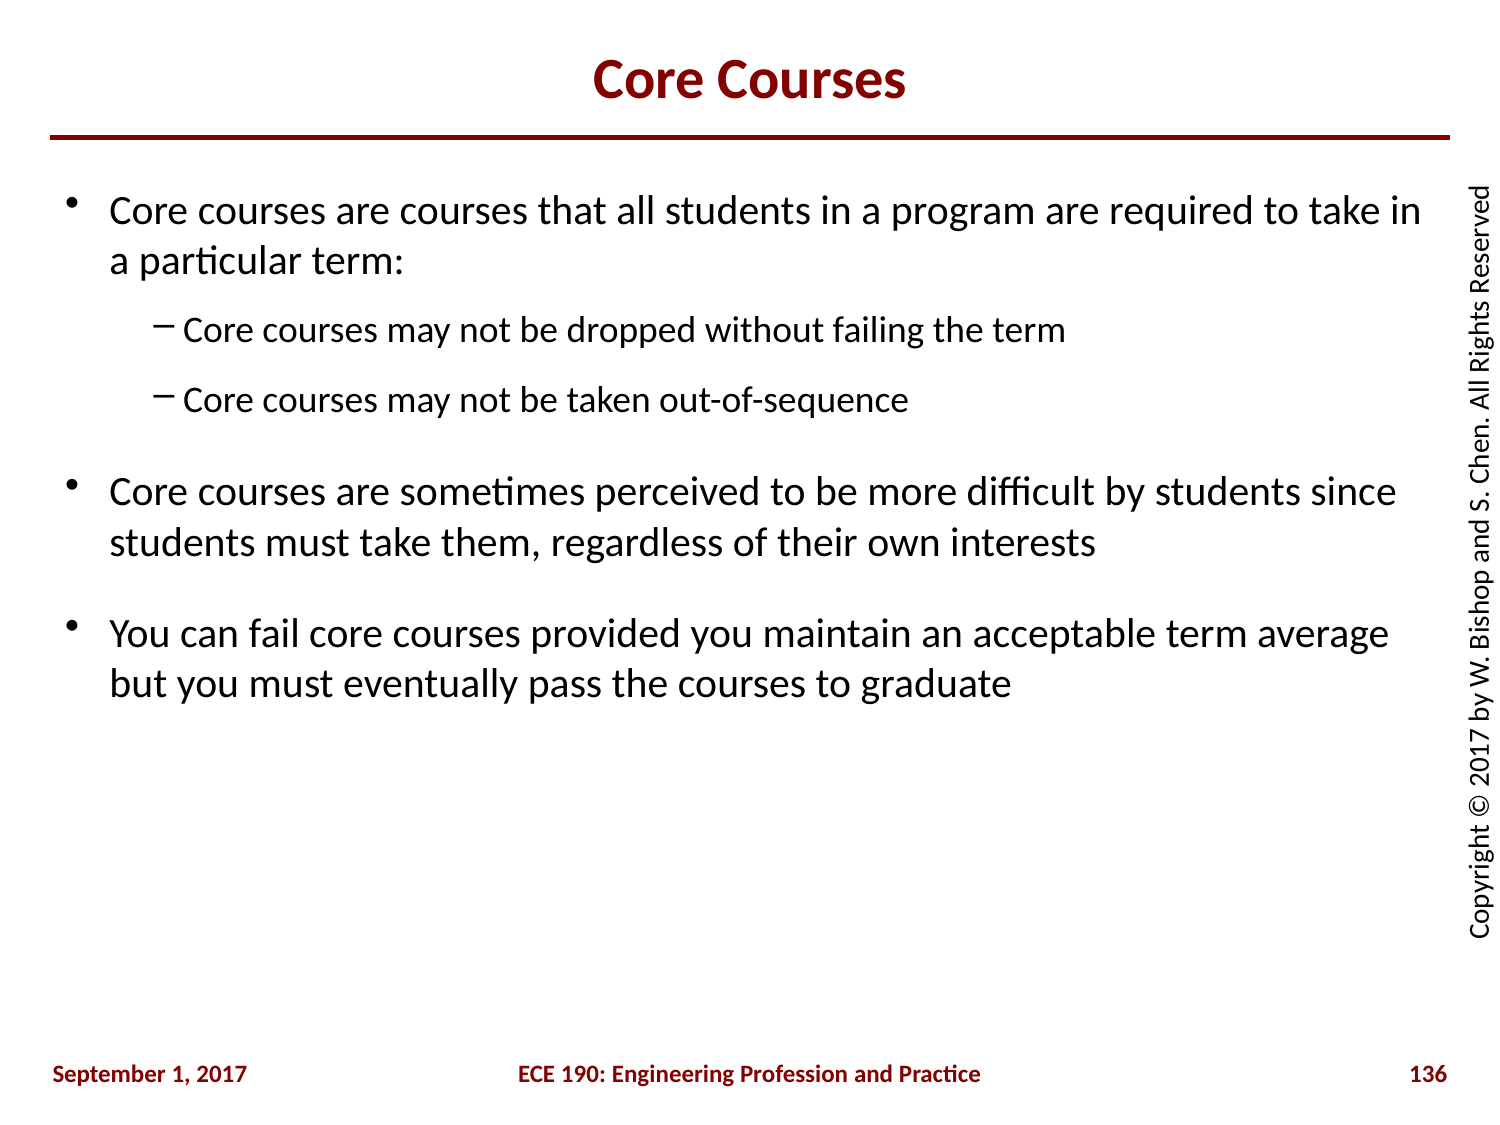

# Core Courses
Core courses are courses that all students in a program are required to take in a particular term:
Core courses may not be dropped without failing the term
Core courses may not be taken out-of-sequence
Core courses are sometimes perceived to be more difficult by students since students must take them, regardless of their own interests
You can fail core courses provided you maintain an acceptable term average but you must eventually pass the courses to graduate
September 1, 2017
ECE 190: Engineering Profession and Practice
136